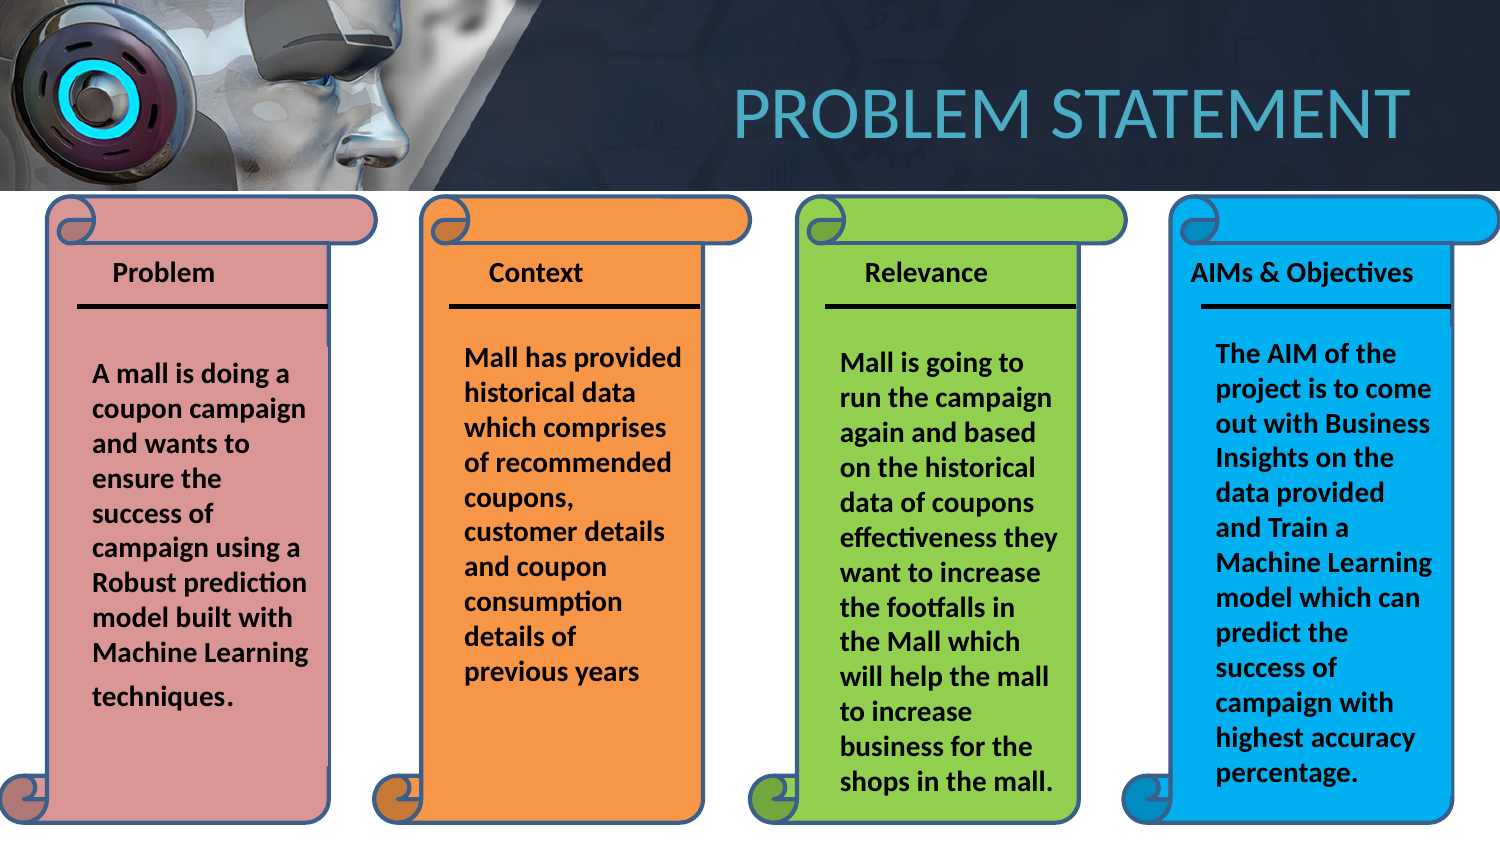

# PROBLEM STATEMENT

AIMs & Objectives
Problem
Context
Relevance
The AIM of the project is to come out with Business Insights on the data provided and Train a Machine Learning model which can predict the success of campaign with highest accuracy percentage.
Mall has provided historical data which comprises of recommended coupons, customer details and coupon consumption details of previous years
Mall is going to run the campaign again and based on the historical data of coupons effectiveness they want to increase the footfalls in the Mall which will help the mall to increase business for the shops in the mall.
A mall is doing a coupon campaign and wants to ensure the success of campaign using a Robust prediction model built with Machine Learning techniques.